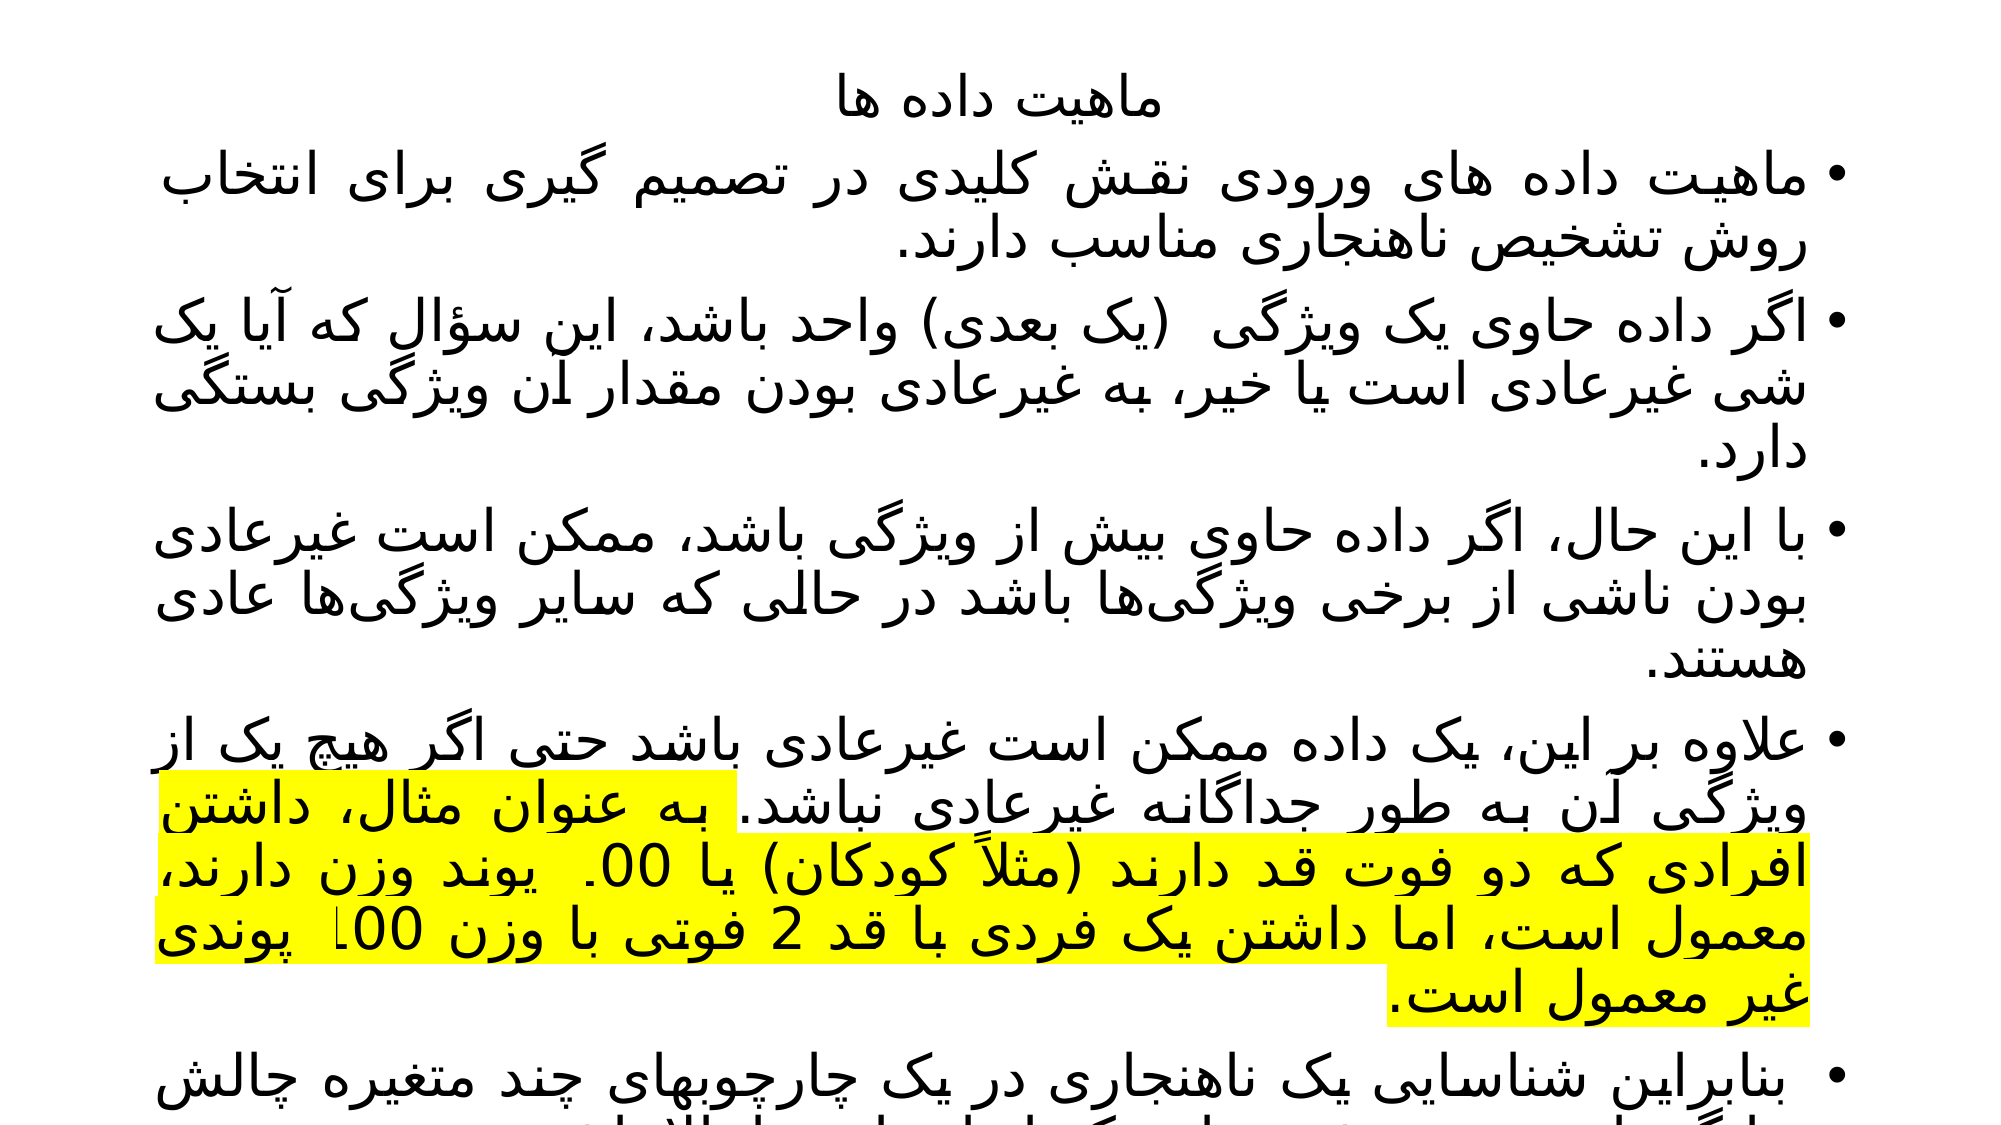

# ماهیت داده ها
ماهیت داده های ورودی نقش کلیدی در تصمیم گیری برای انتخاب روش تشخیص ناهنجاری مناسب دارند.
اگر داده حاوی یک ویژگی  (یک بعدی) واحد باشد، این سؤال که آیا یک شی غیرعادی است یا خیر، به غیرعادی بودن مقدار آن ویژگی بستگی دارد.
با این حال، اگر داده حاوی بیش از ویژگی باشد، ممکن است غیرعادی بودن ناشی از برخی ویژگی‌ها باشد در حالی که سایر ویژگی‌ها عادی هستند.
علاوه بر این، یک داده ممکن است غیرعادی باشد حتی اگر هیچ یک از ویژگی آن به طور جداگانه غیرعادی نباشد. به عنوان مثال، داشتن افرادی که دو فوت قد دارند (مثلاً کودکان) یا 100 پوند وزن دارند، معمول است، اما داشتن یک فردی با قد 2 فوتی با وزن 100 پوندی غیر معمول است.
 بنابراین شناسایی یک ناهنجاری در یک چارچوبهای چند متغیره چالش برانگیز است، به ویژه زمانی که ابعاد داده ها بالا باشد.